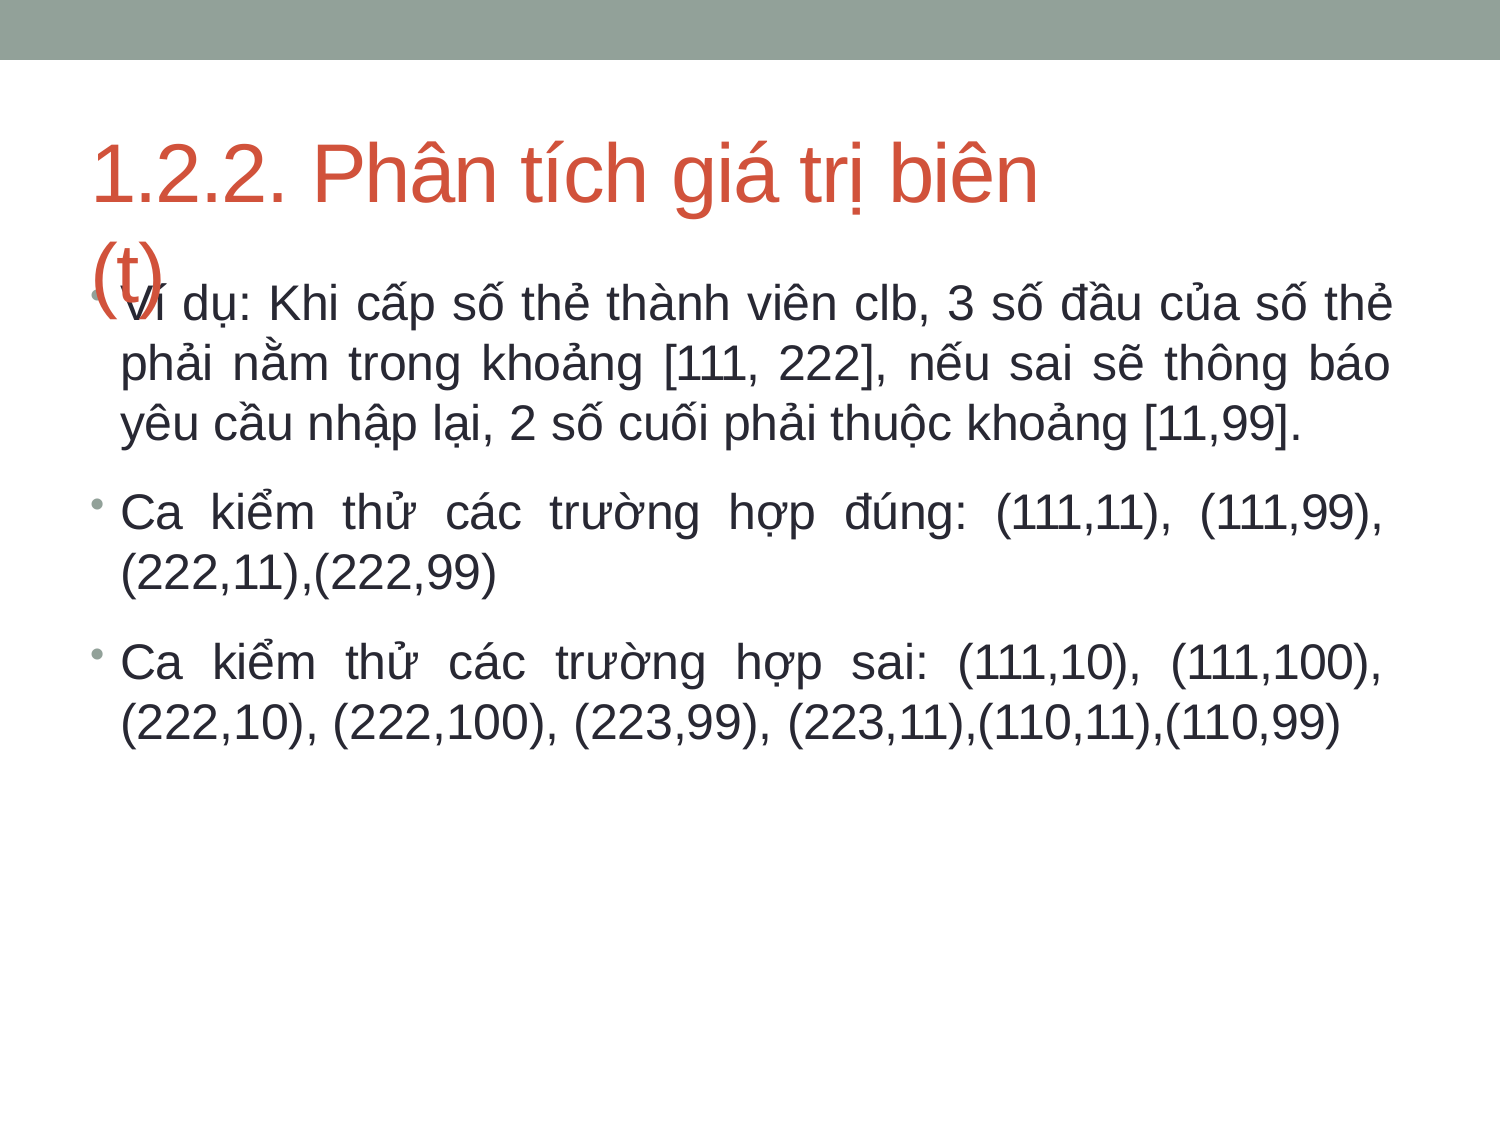

# 1.2.2. Phân tích giá trị biên (t)
Ví dụ: Khi cấp số thẻ thành viên clb, 3 số đầu của số thẻ  phải nằm trong khoảng [111, 222], nếu sai sẽ thông báo  yêu cầu nhập lại, 2 số cuối phải thuộc khoảng [11,99].
Ca kiểm thử các trường hợp đúng: (111,11), (111,99),  (222,11),(222,99)
Ca kiểm thử các trường hợp sai: (111,10), (111,100),  (222,10), (222,100), (223,99), (223,11),(110,11),(110,99)